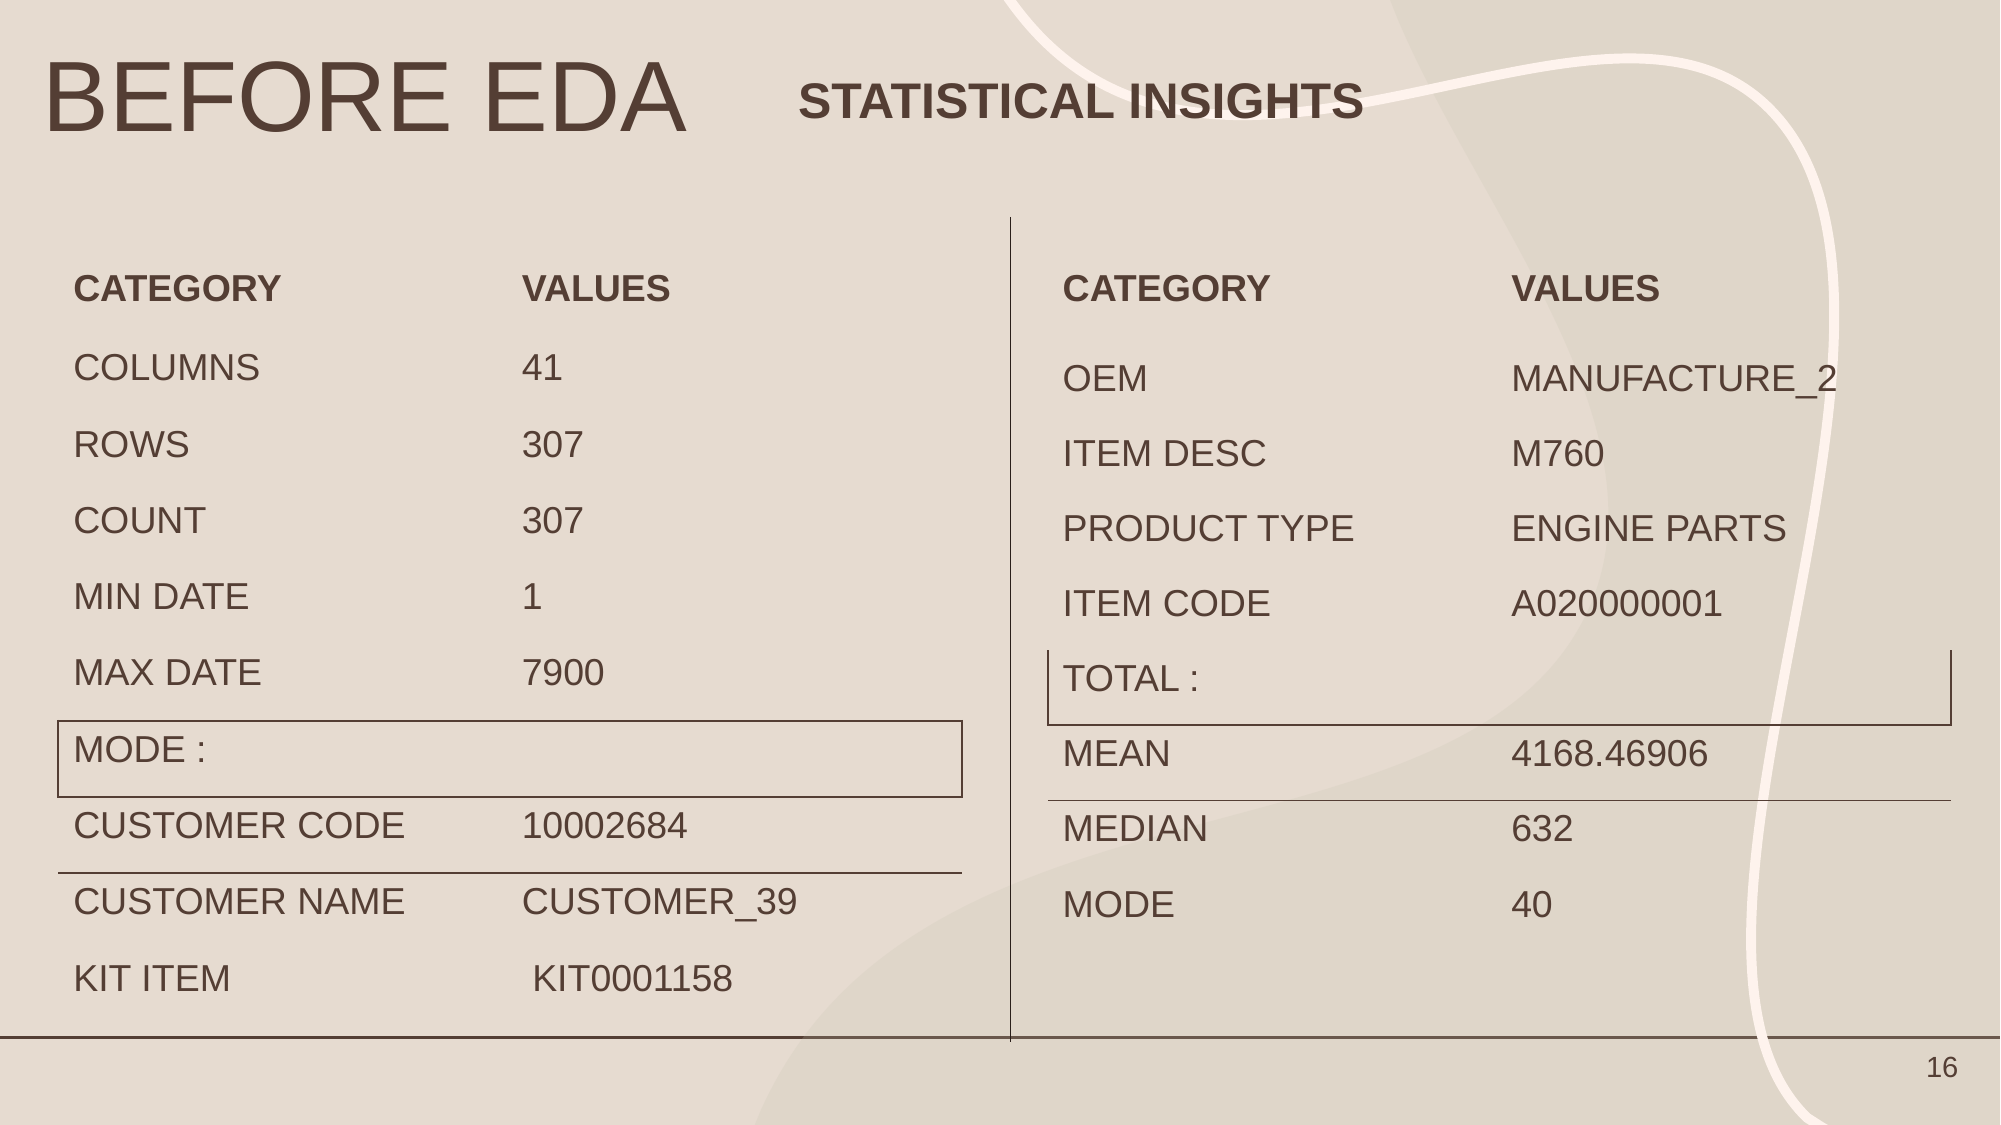

BEFORE EDA
STATISTICAL INSIGHTS
| CATEGORY | VALUES |
| --- | --- |
| COLUMNS | 41 |
| ROWS | 307 |
| COUNT | 307 |
| MIN DATE | 1 |
| MAX DATE | 7900 |
| MODE : |  |
| CUSTOMER CODE | 10002684 |
| CUSTOMER NAME | CUSTOMER\_39 |
| KIT ITEM | KIT0001158 |
| CATEGORY | VALUES |
| --- | --- |
| OEM | MANUFACTURE\_2 |
| ITEM DESC | M760 |
| PRODUCT TYPE | ENGINE PARTS |
| ITEM CODE | A020000001 |
| TOTAL : |  |
| MEAN | 4168.46906 |
| MEDIAN | 632 |
| MODE | 40 |
16